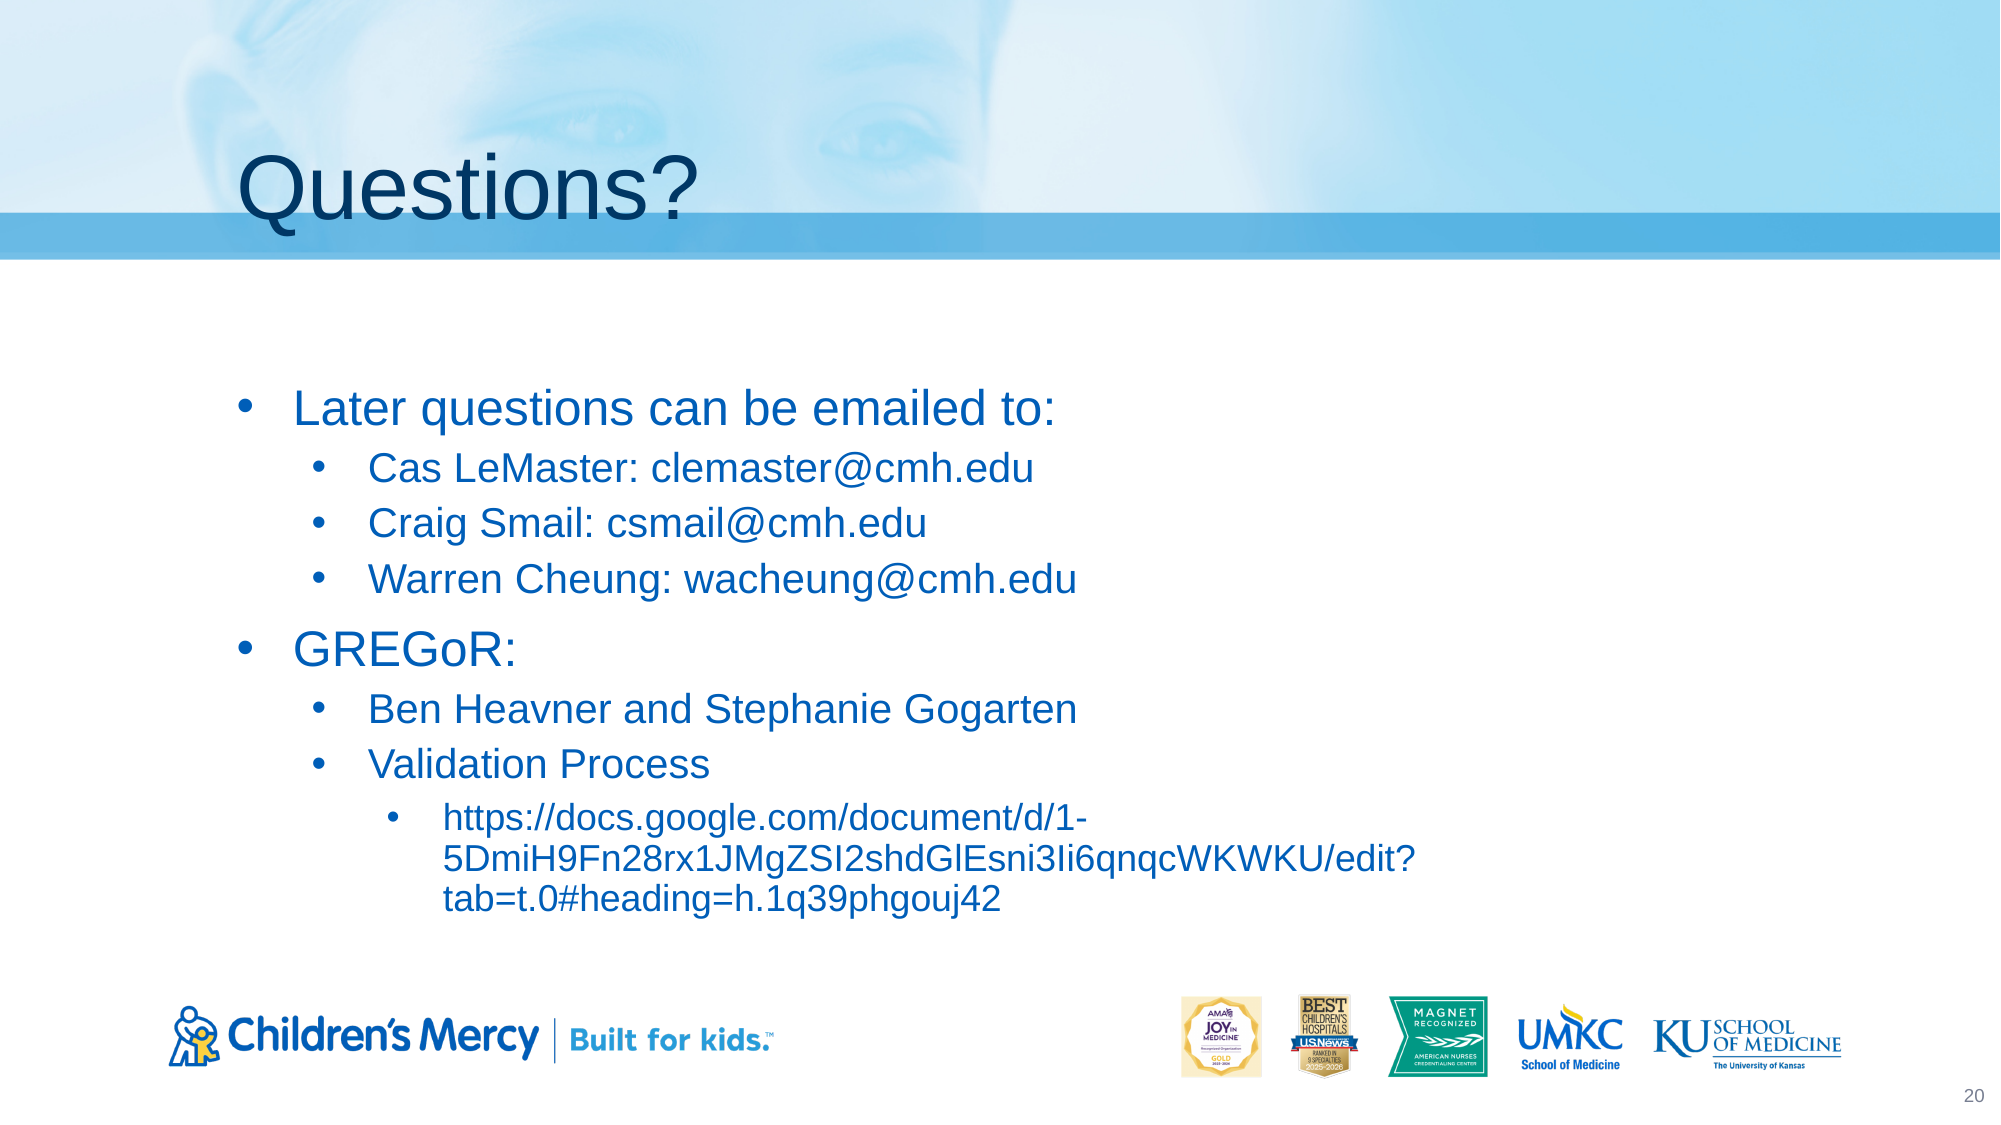

# Questions?
Later questions can be emailed to:
Cas LeMaster: clemaster@cmh.edu
Craig Smail: csmail@cmh.edu
Warren Cheung: wacheung@cmh.edu
GREGoR:
Ben Heavner and Stephanie Gogarten
Validation Process
https://docs.google.com/document/d/1-5DmiH9Fn28rx1JMgZSI2shdGlEsni3Ii6qnqcWKWKU/edit?tab=t.0#heading=h.1q39phgouj42